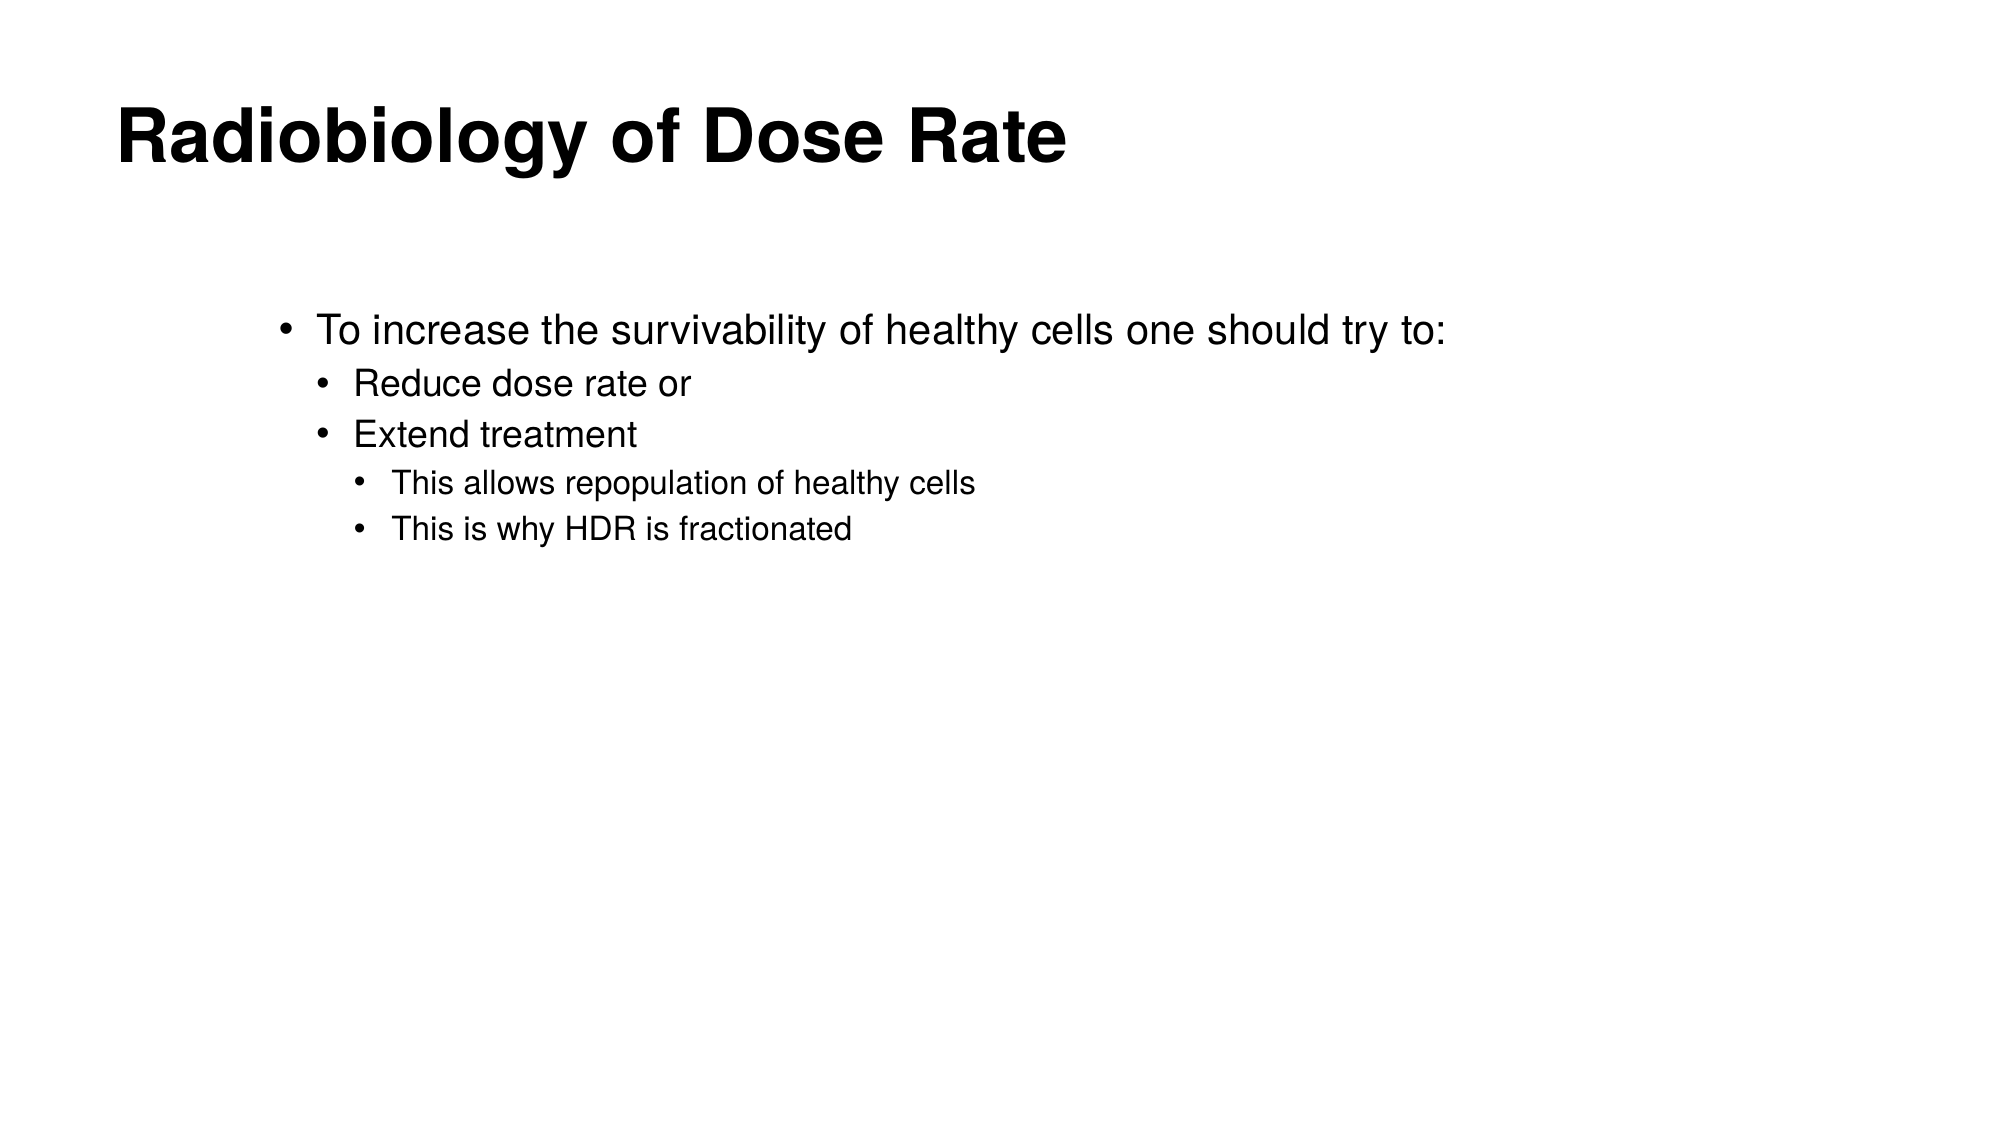

# Radiobiology of Dose Rate
To increase the survivability of healthy cells one should try to:
Reduce dose rate or
Extend treatment
This allows repopulation of healthy cells
This is why HDR is fractionated